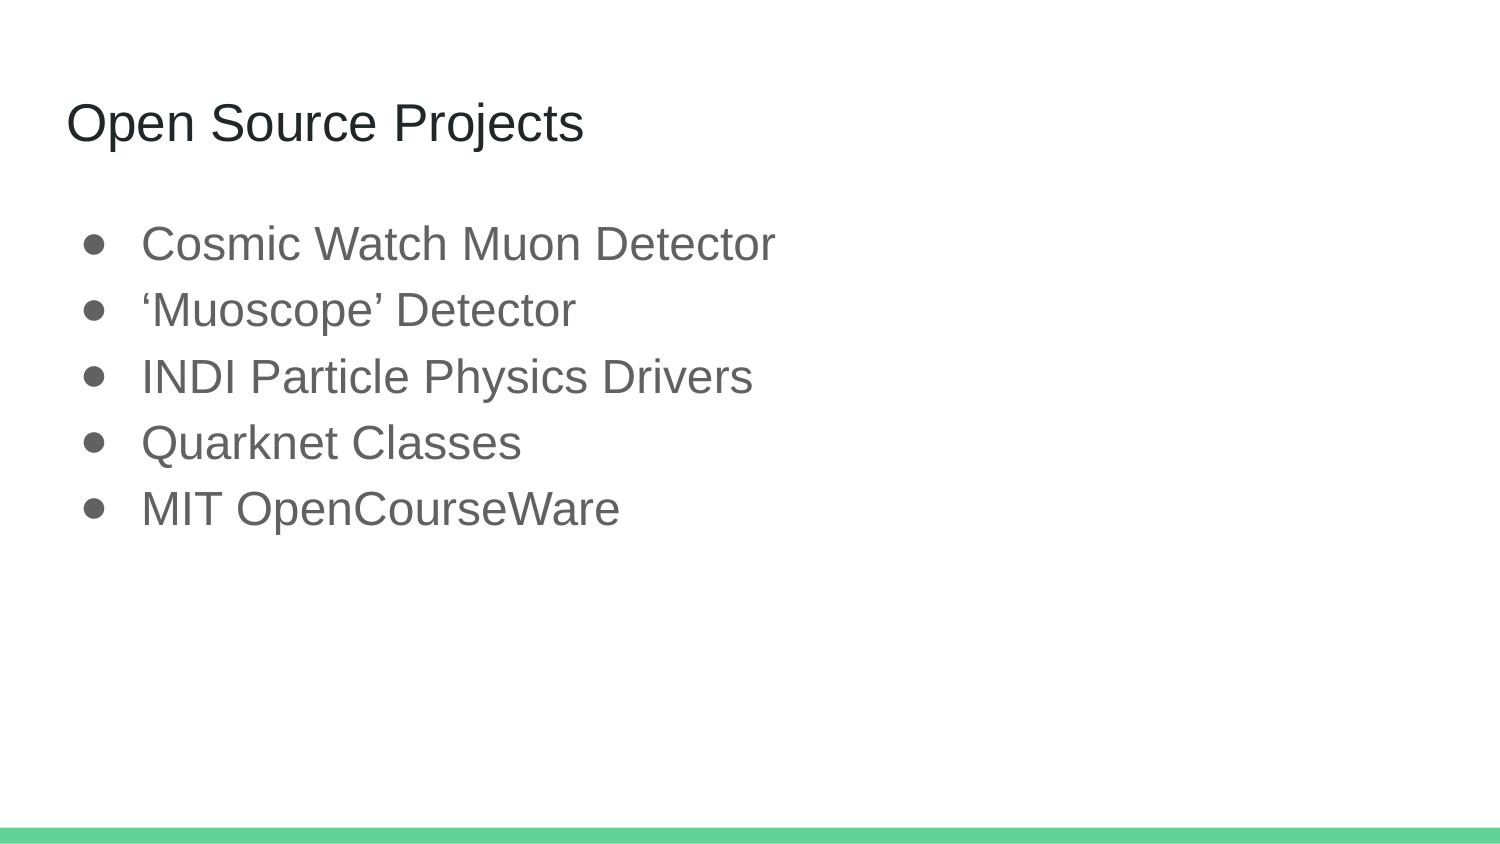

# Open Source Projects
Cosmic Watch Muon Detector
‘Muoscope’ Detector
INDI Particle Physics Drivers
Quarknet Classes
MIT OpenCourseWare